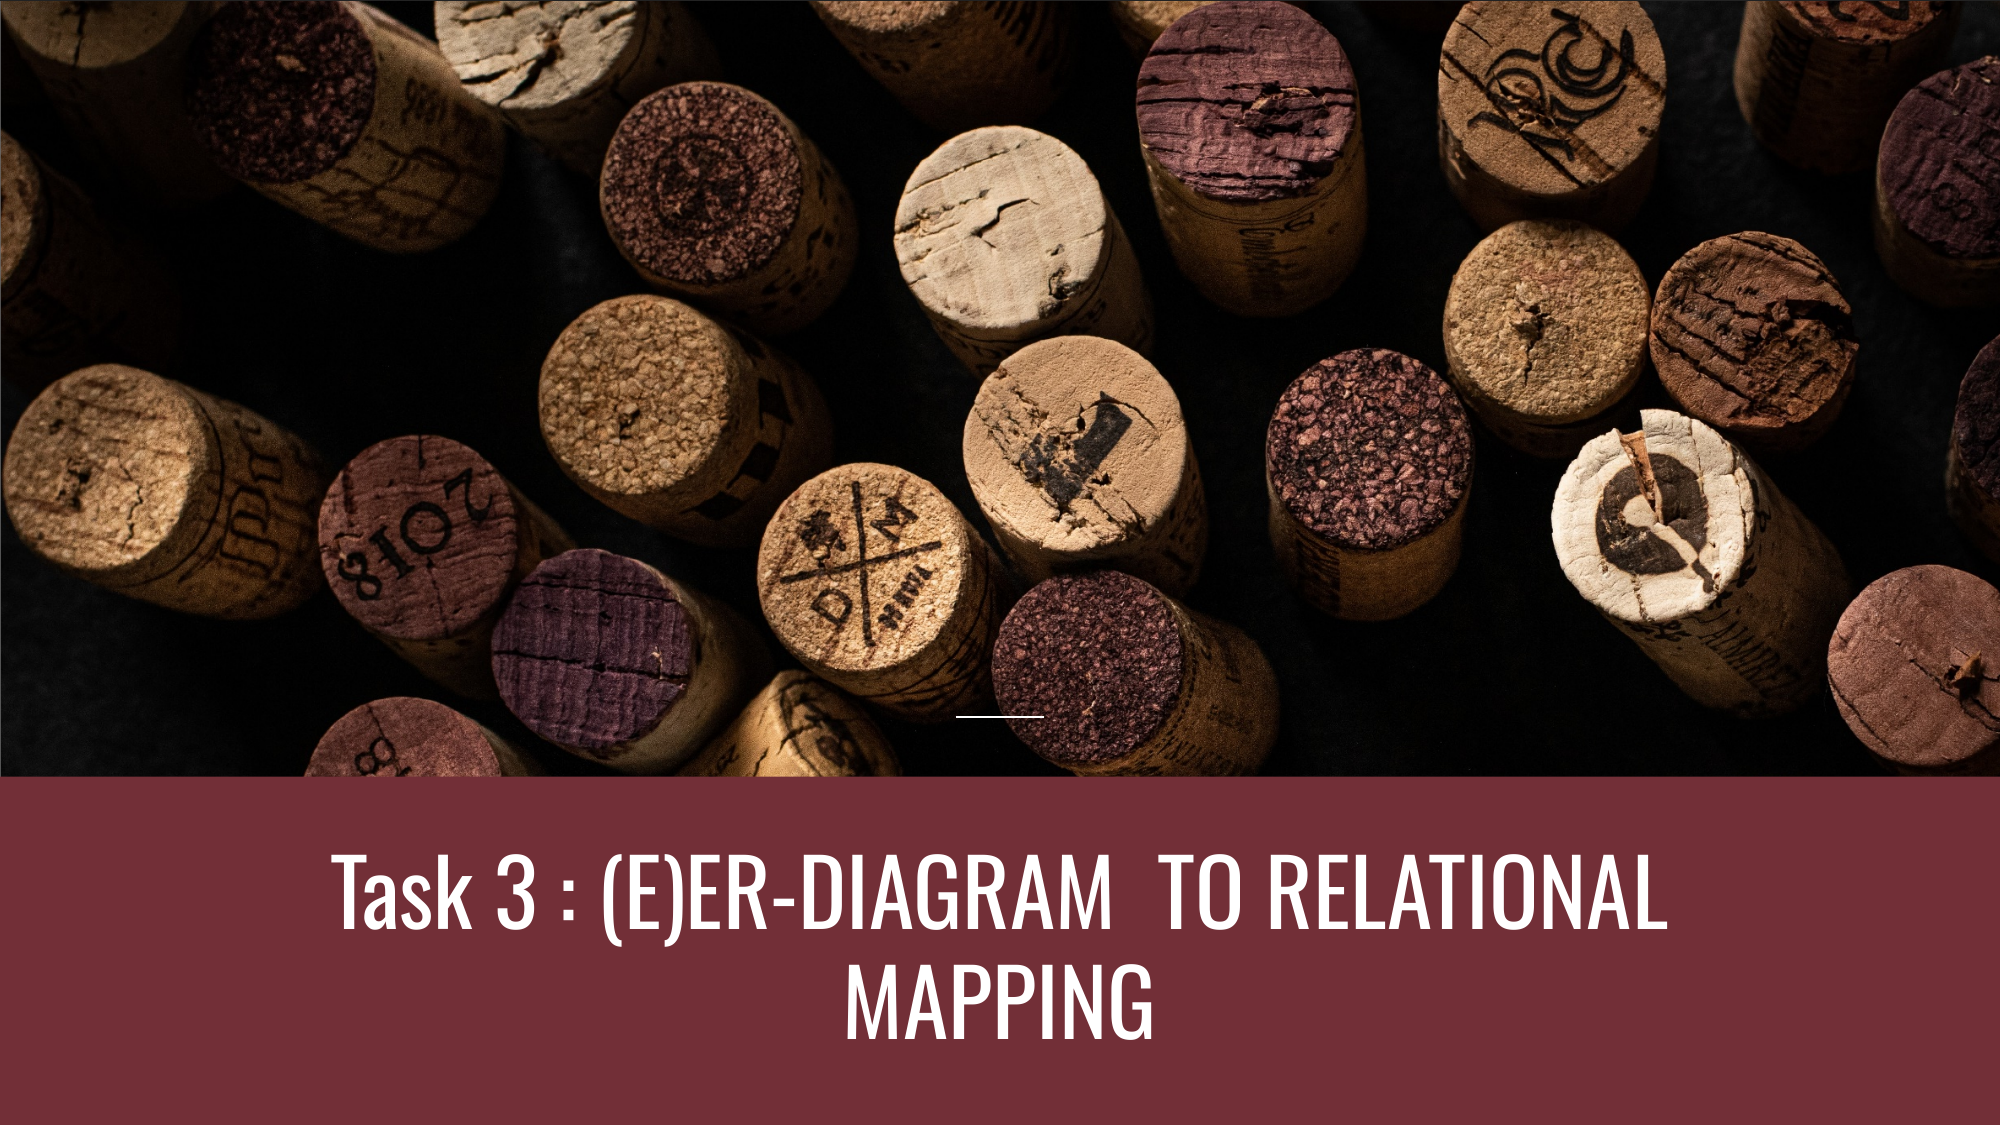

# Task 3 : (E)ER-DIAGRAM  TO RELATIONAL MAPPING